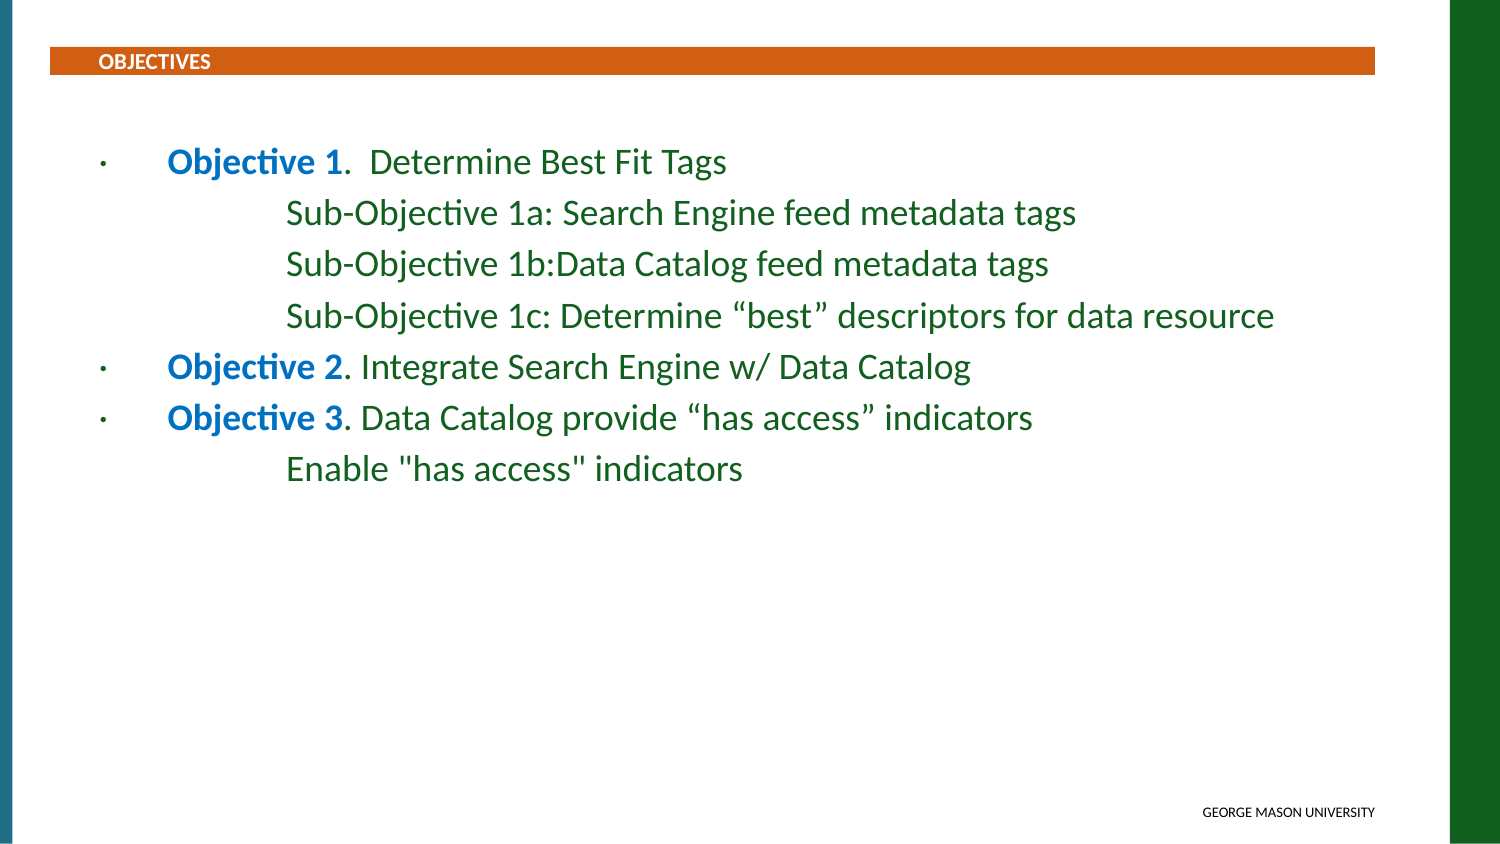

OBJECTIVES
·       Objective 1.  Determine Best Fit Tags
		Sub-Objective 1a: Search Engine feed metadata tags
		Sub-Objective 1b:Data Catalog feed metadata tags
		Sub-Objective 1c: Determine “best” descriptors for data resource
·       Objective 2. Integrate Search Engine w/ Data Catalog
·       Objective 3. Data Catalog provide “has access” indicators
		Enable "has access" indicators